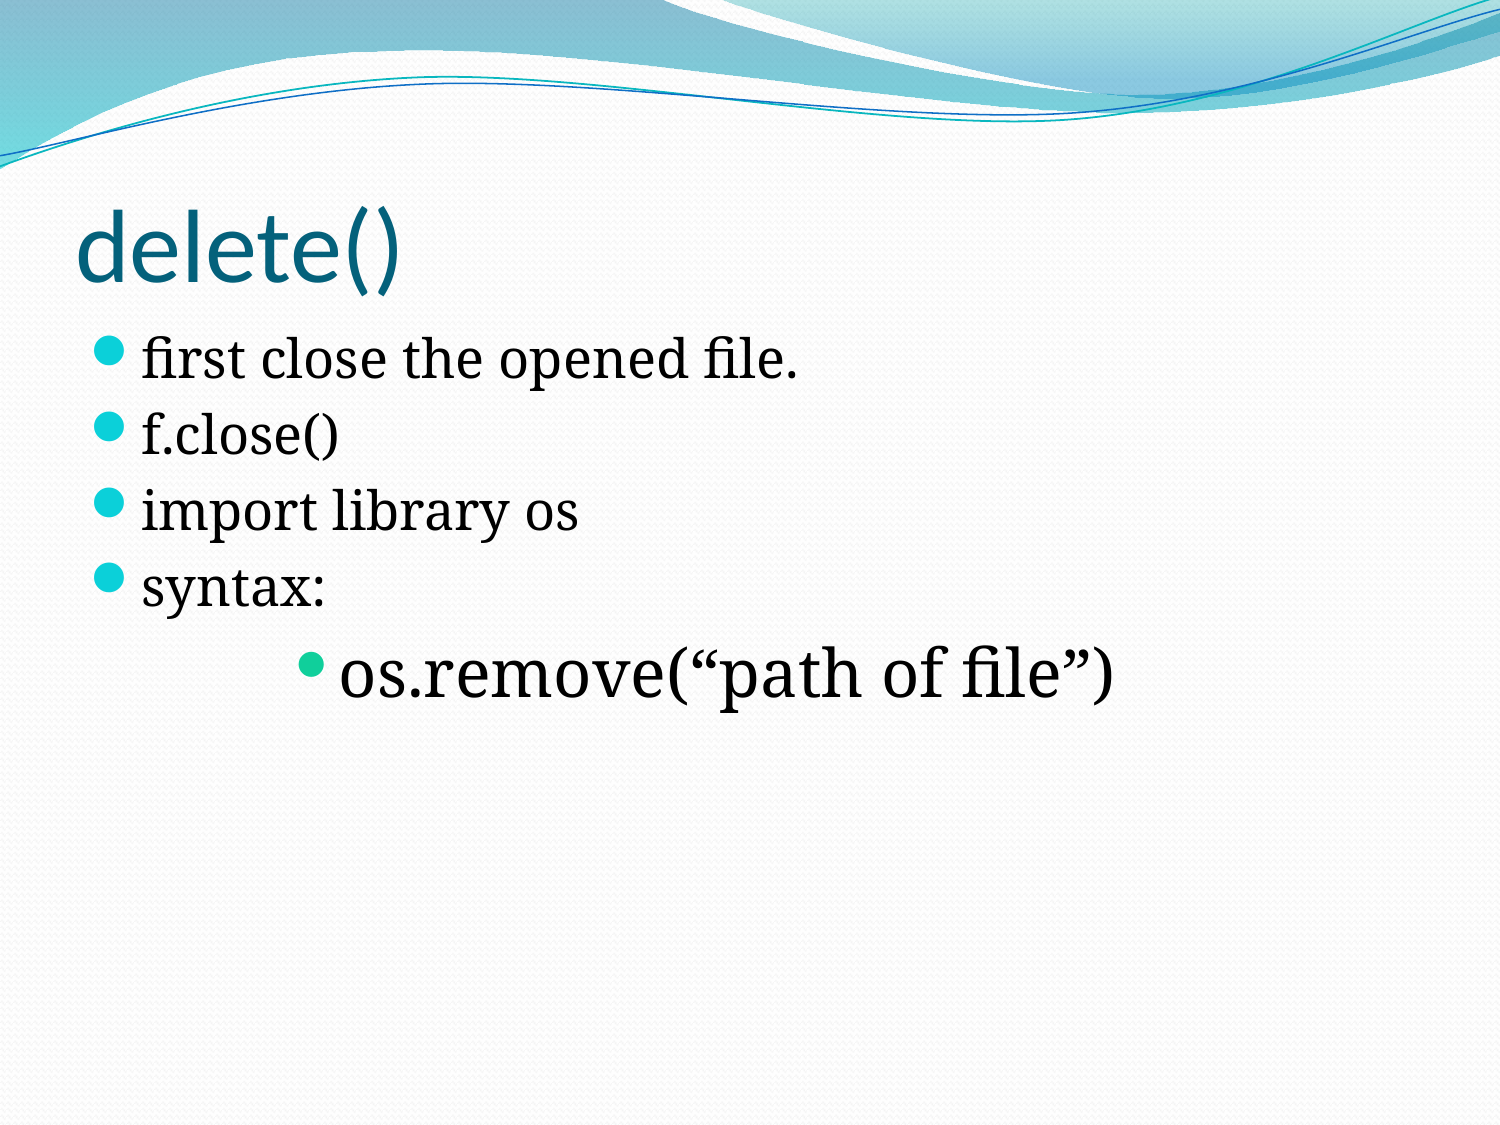

# delete()
first close the opened file.
f.close()
import library os
syntax:
os.remove(“path of file”)